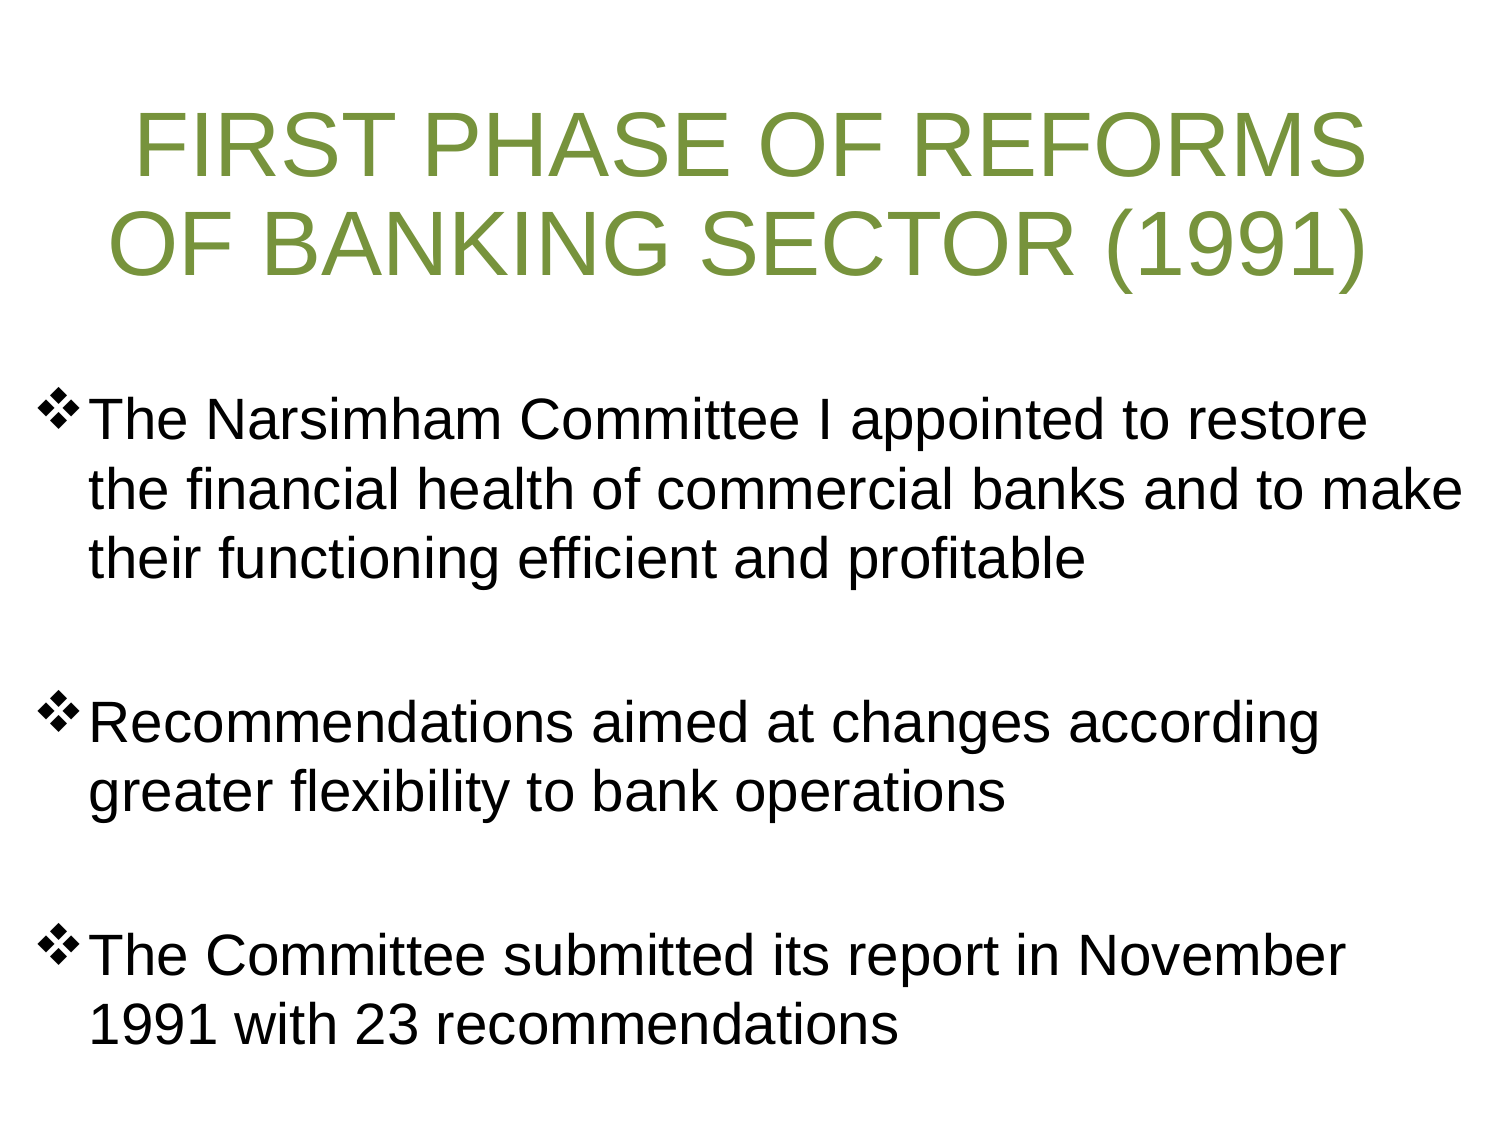

# FIRST PHASE OF REFORMS OF BANKING SECTOR (1991)
The Narsimham Committee I appointed to restore the financial health of commercial banks and to make their functioning efficient and profitable

Recommendations aimed at changes according greater flexibility to bank operations

The Committee submitted its report in November 1991 with 23 recommendations